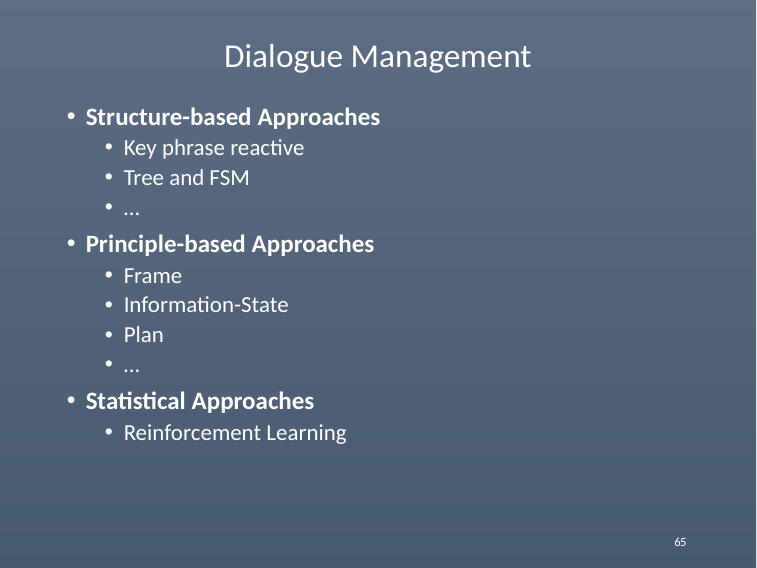

# Dialogue Management
Structure-based Approaches
Key phrase reactive
Tree and FSM
…
Principle-based Approaches
Frame
Information-State
Plan
…
Statistical Approaches
Reinforcement Learning

65